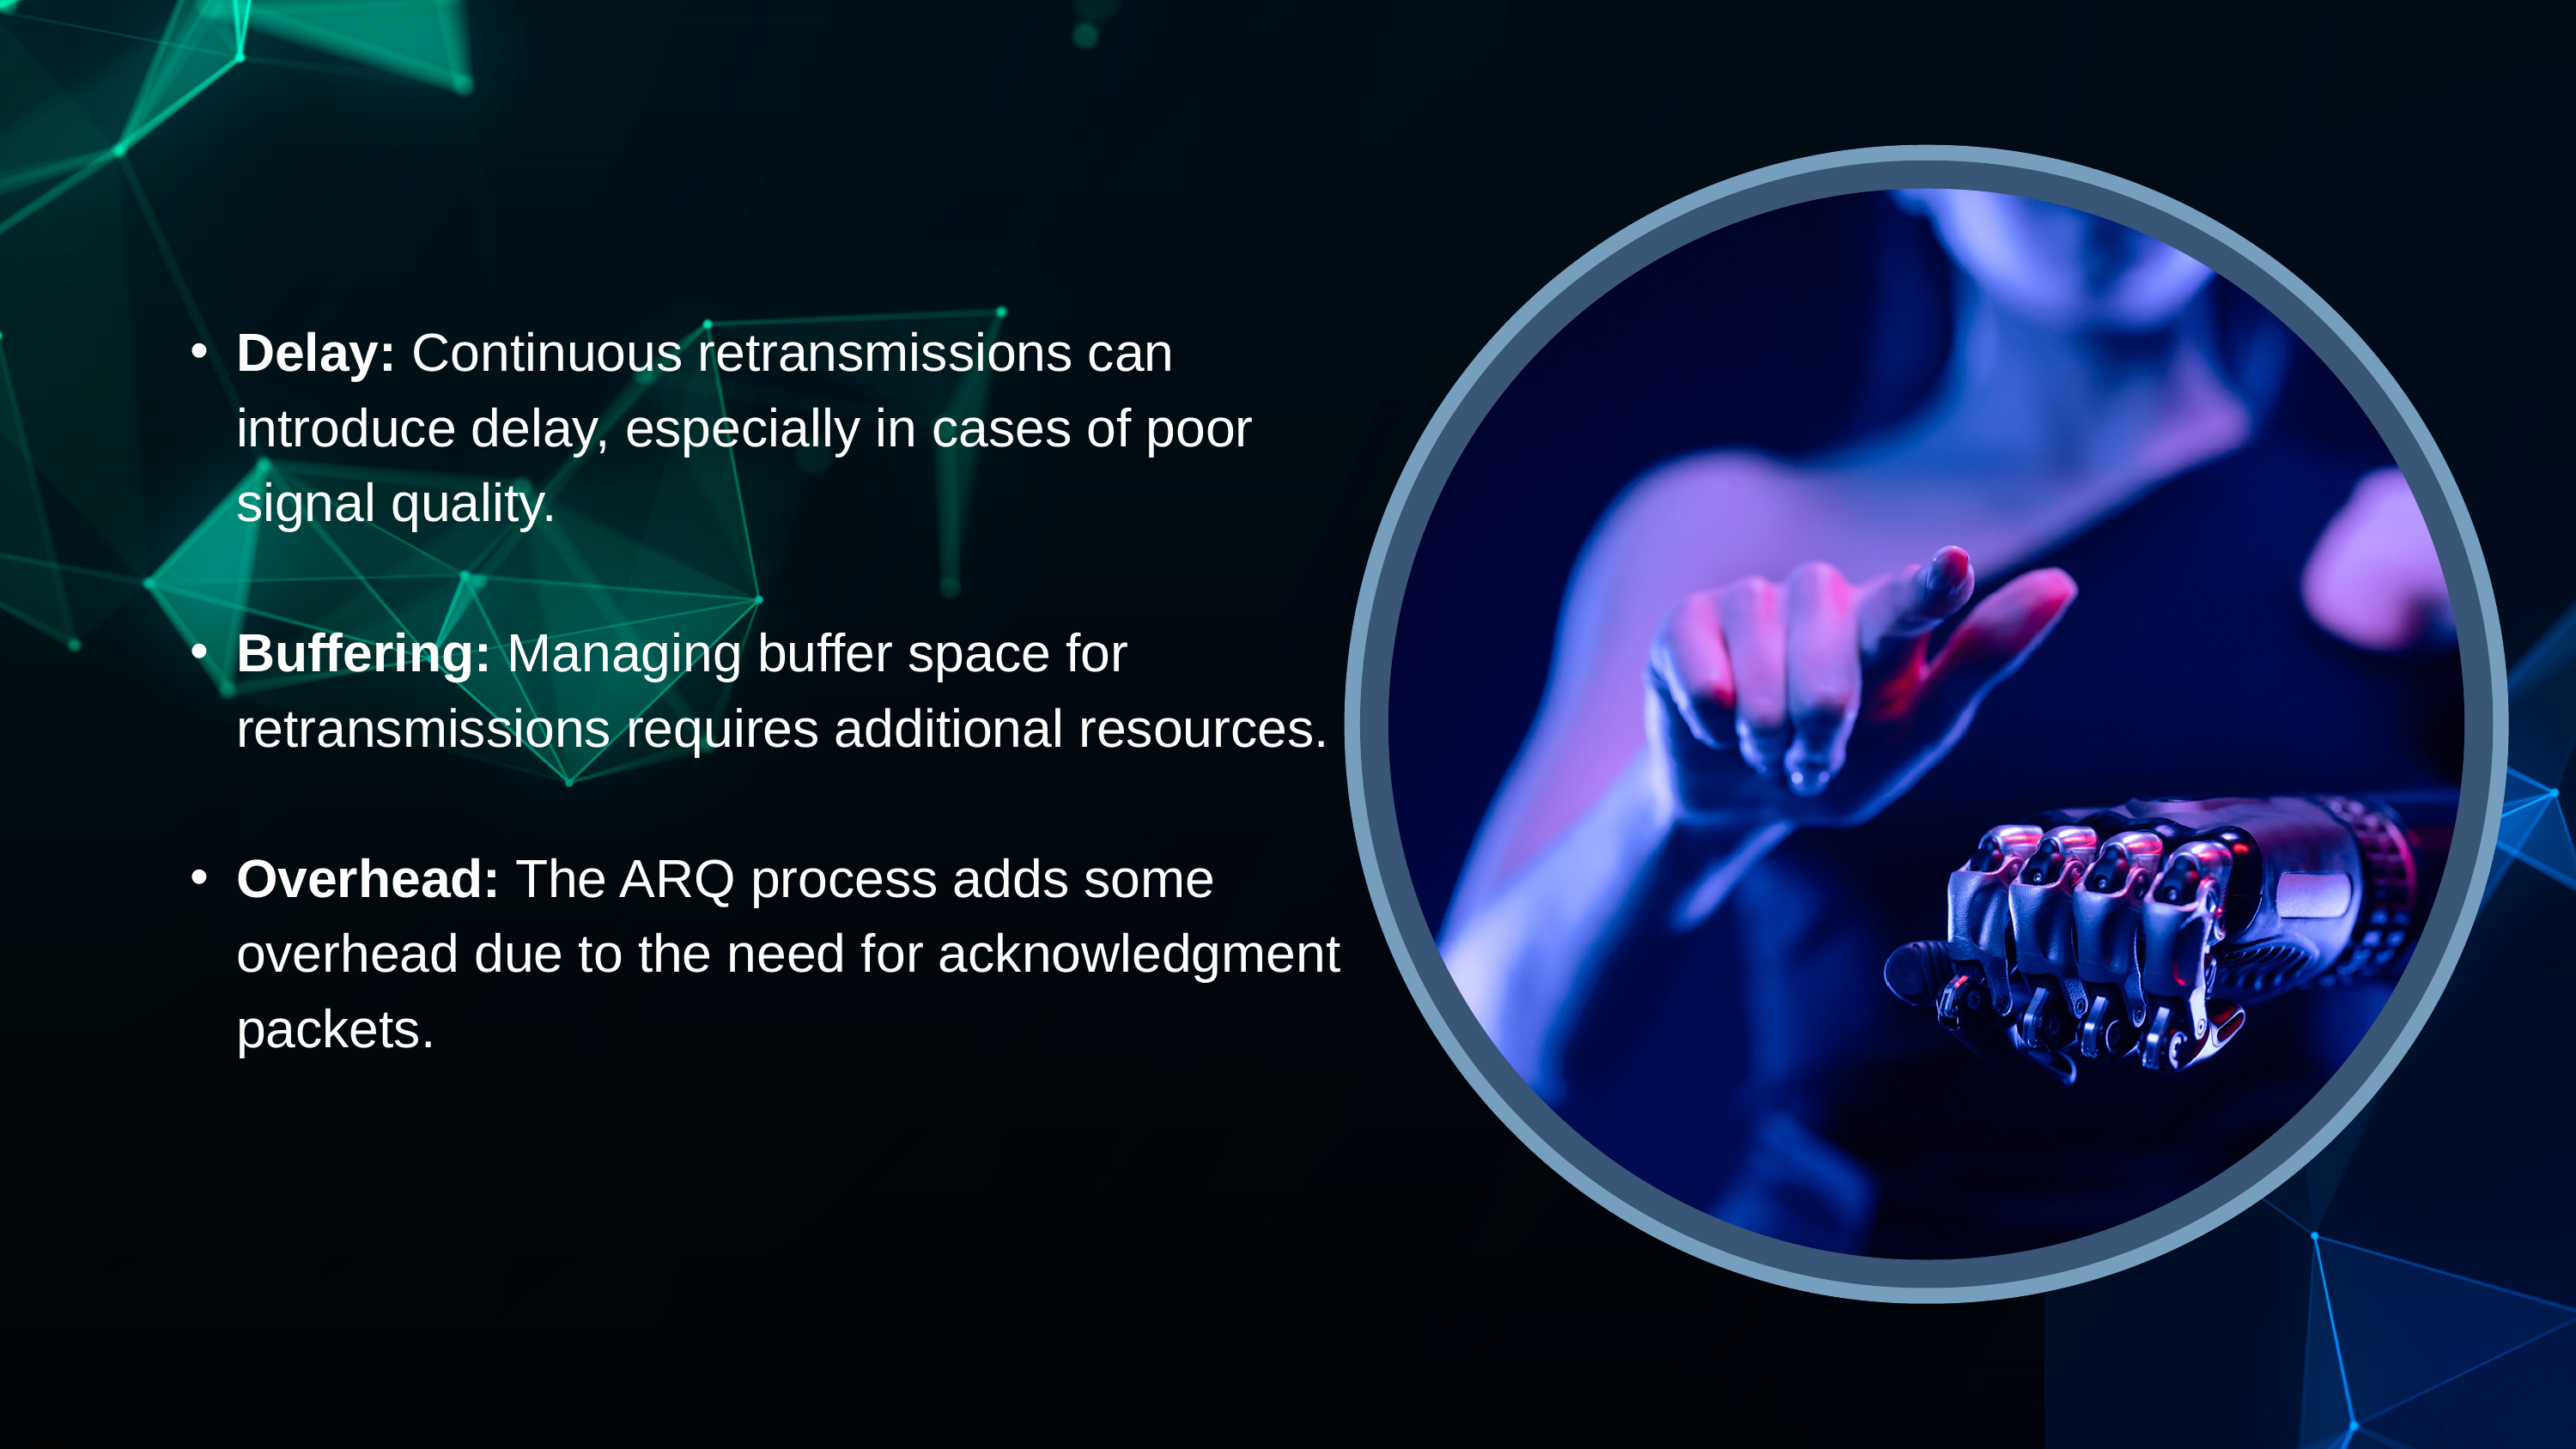

Delay: Continuous retransmissions can introduce delay, especially in cases of poor signal quality.

Buffering: Managing buffer space for retransmissions requires additional resources.

Overhead: The ARQ process adds some overhead due to the need for acknowledgment packets.